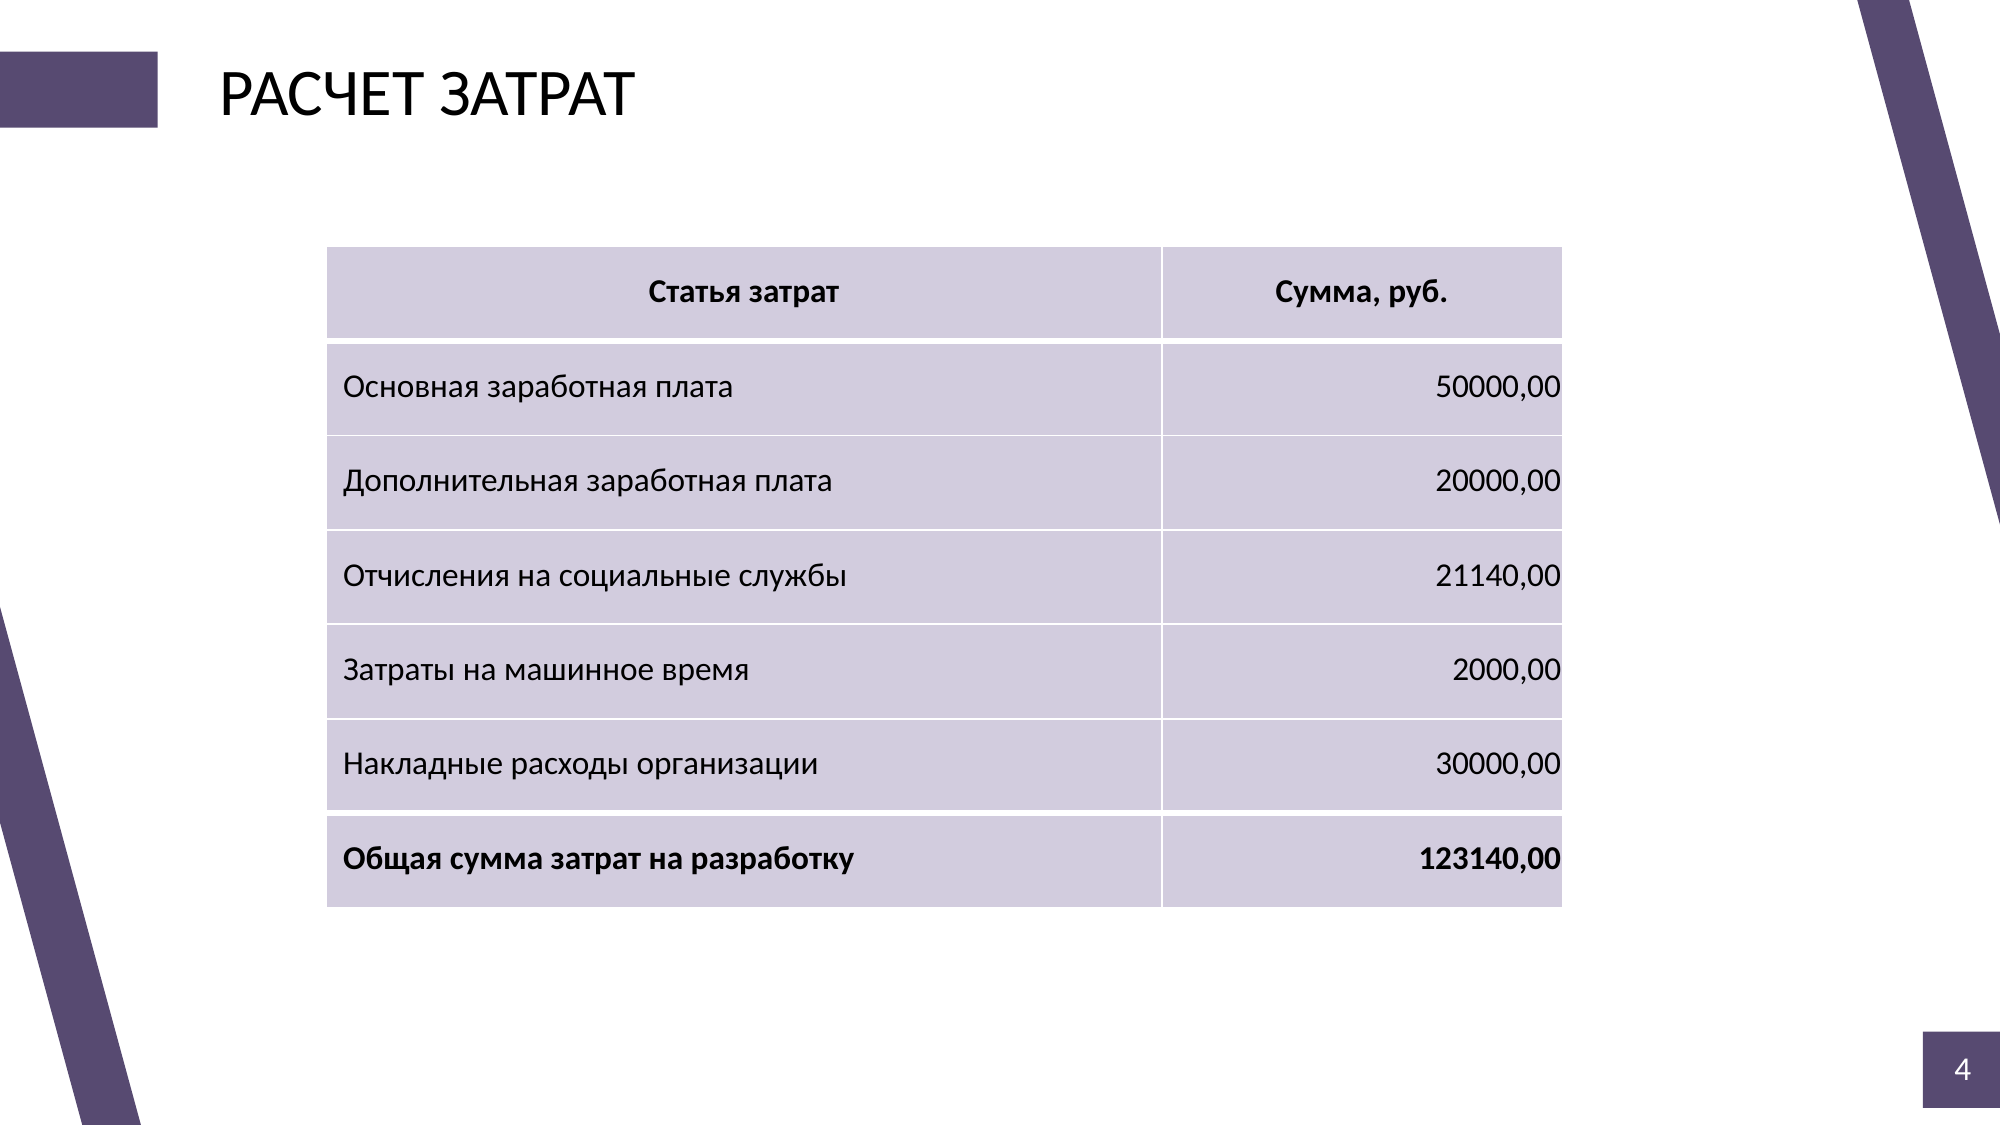

РАСЧЕТ ЗАТРАТ

| Статья затрат | Сумма, руб. |
| --- | --- |
| Основная заработная плата | 50000,00 |
| Дополнительная заработная плата | 20000,00 |
| Отчисления на социальные службы | 21140,00 |
| Затраты на машинное время | 2000,00 |
| Накладные расходы организации | 30000,00 |
| Общая сумма затрат на разработку | 123140,00 |

4